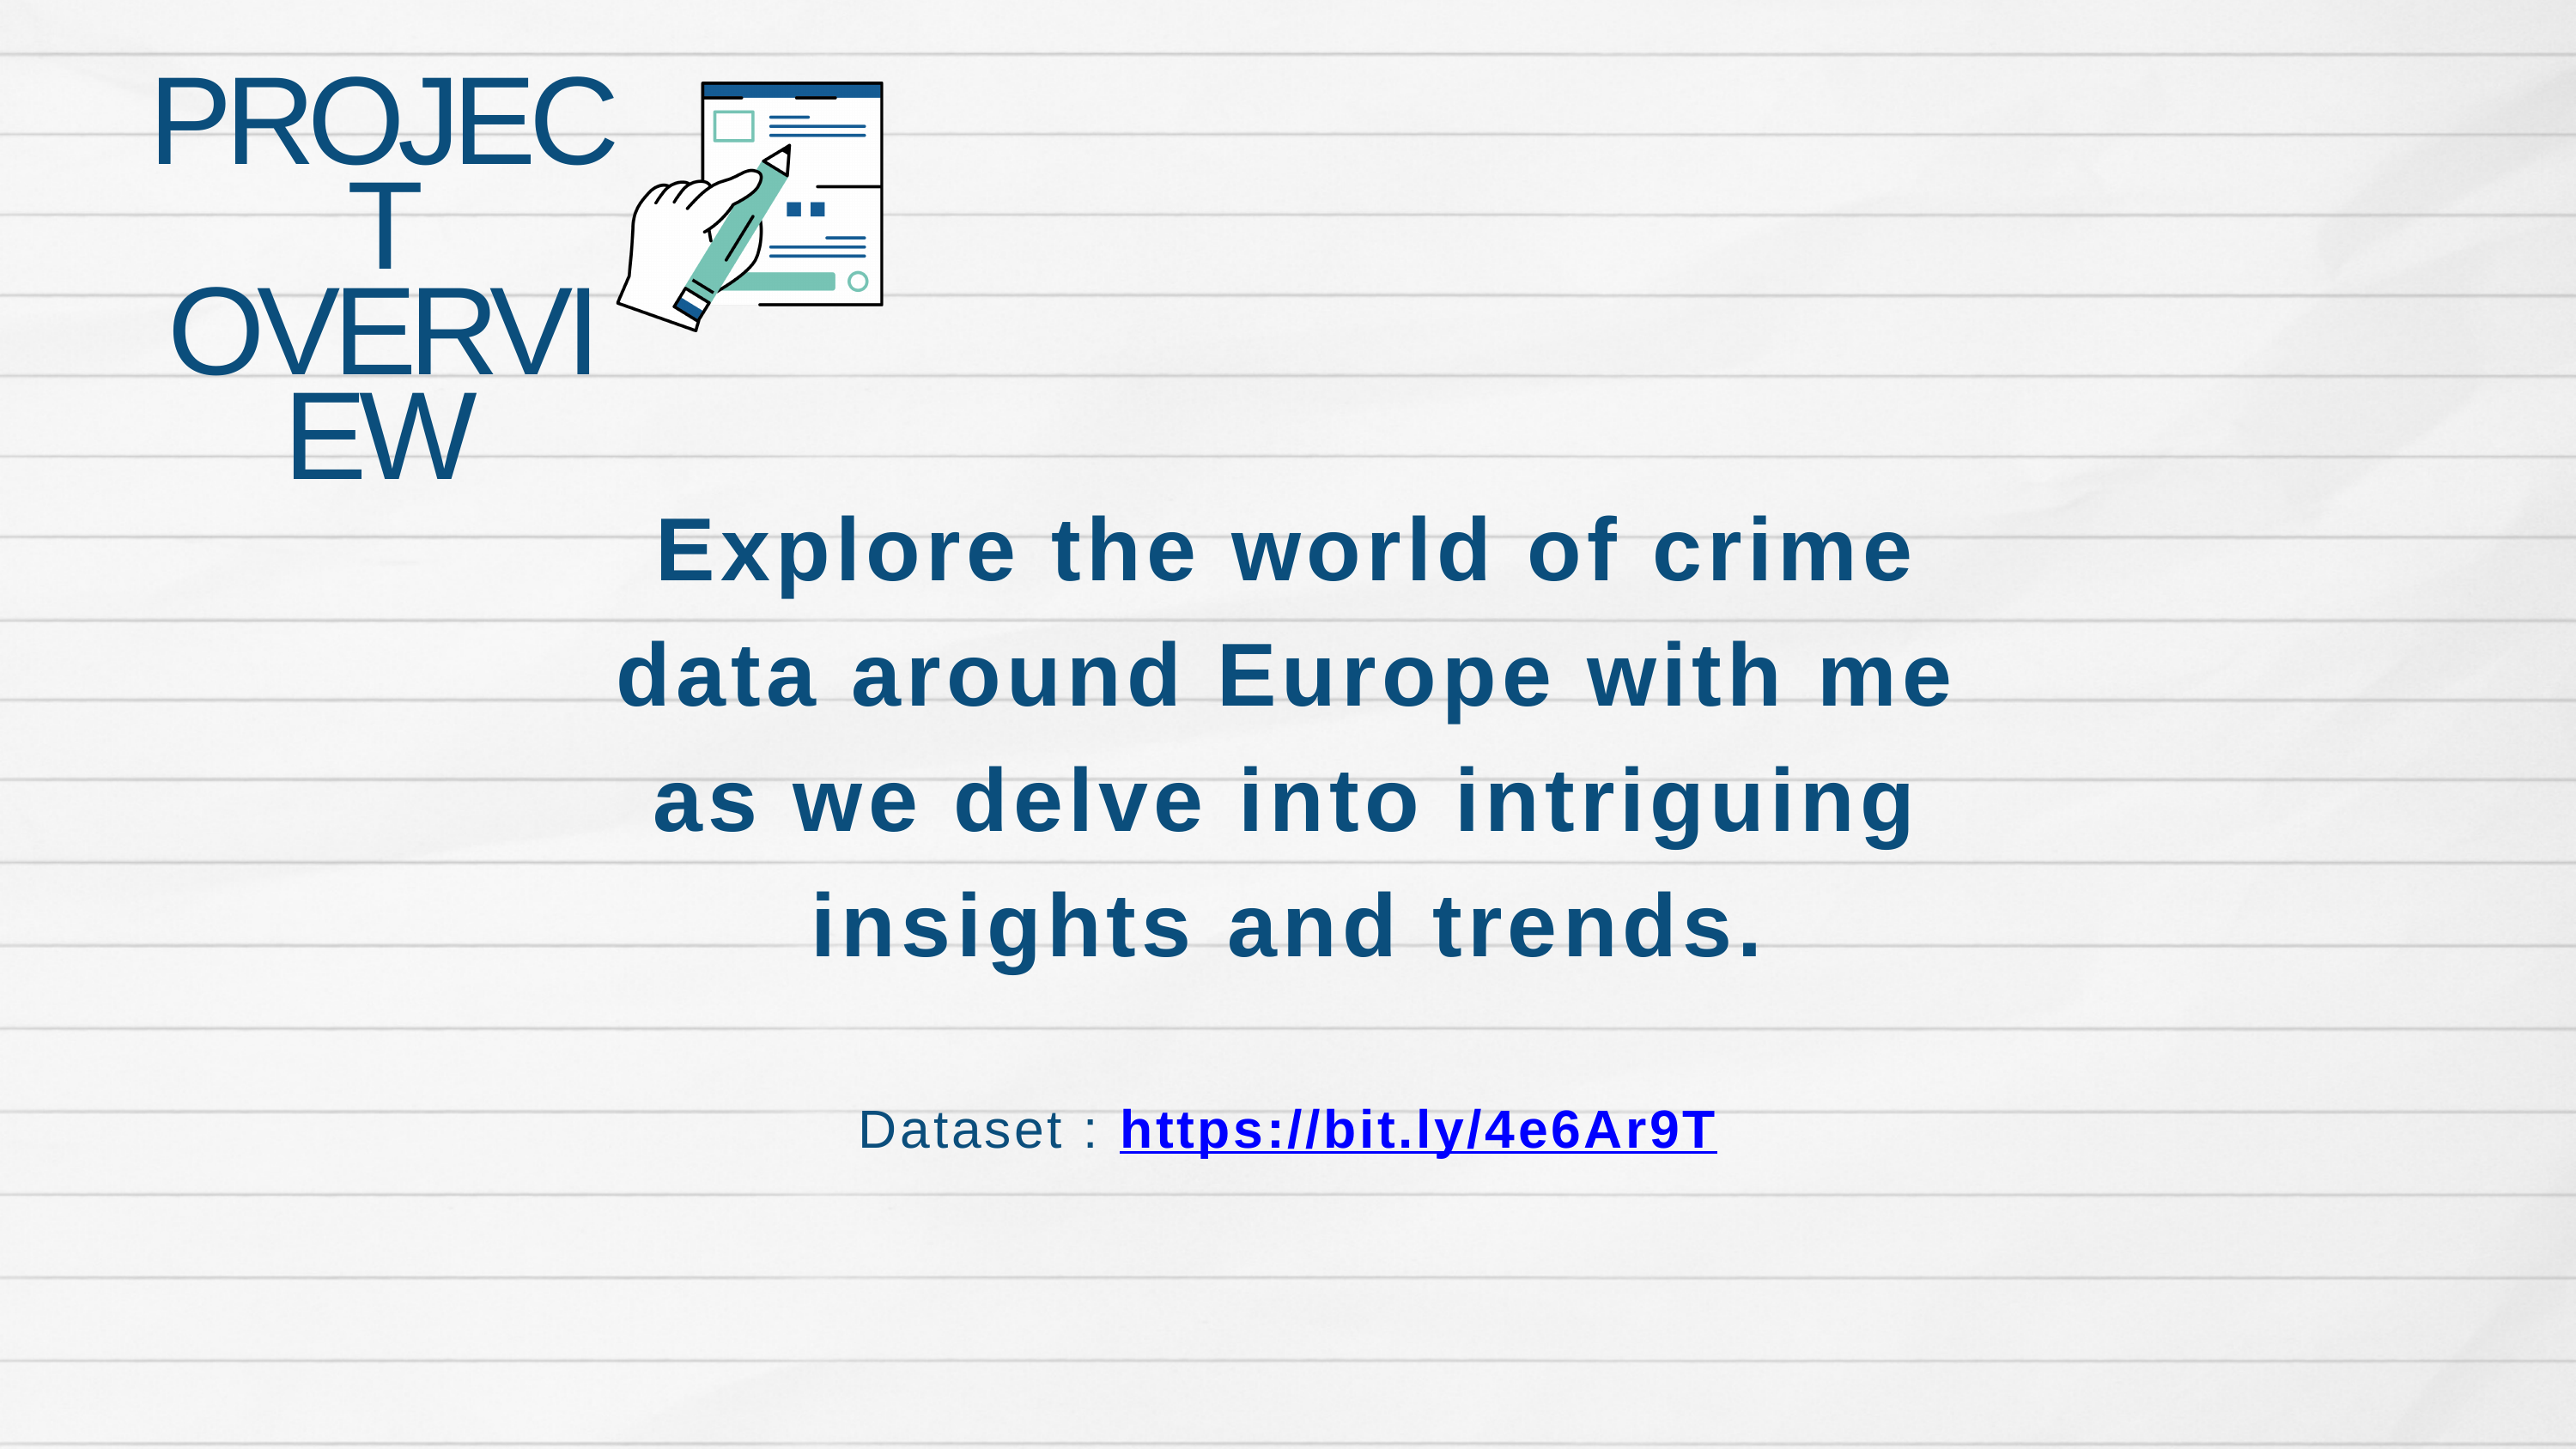

PROJECT OVERVIEW

Explore the world of crime data around Europe with me as we delve into intriguing insights and trends.

Dataset : https://bit.ly/4e6Ar9T